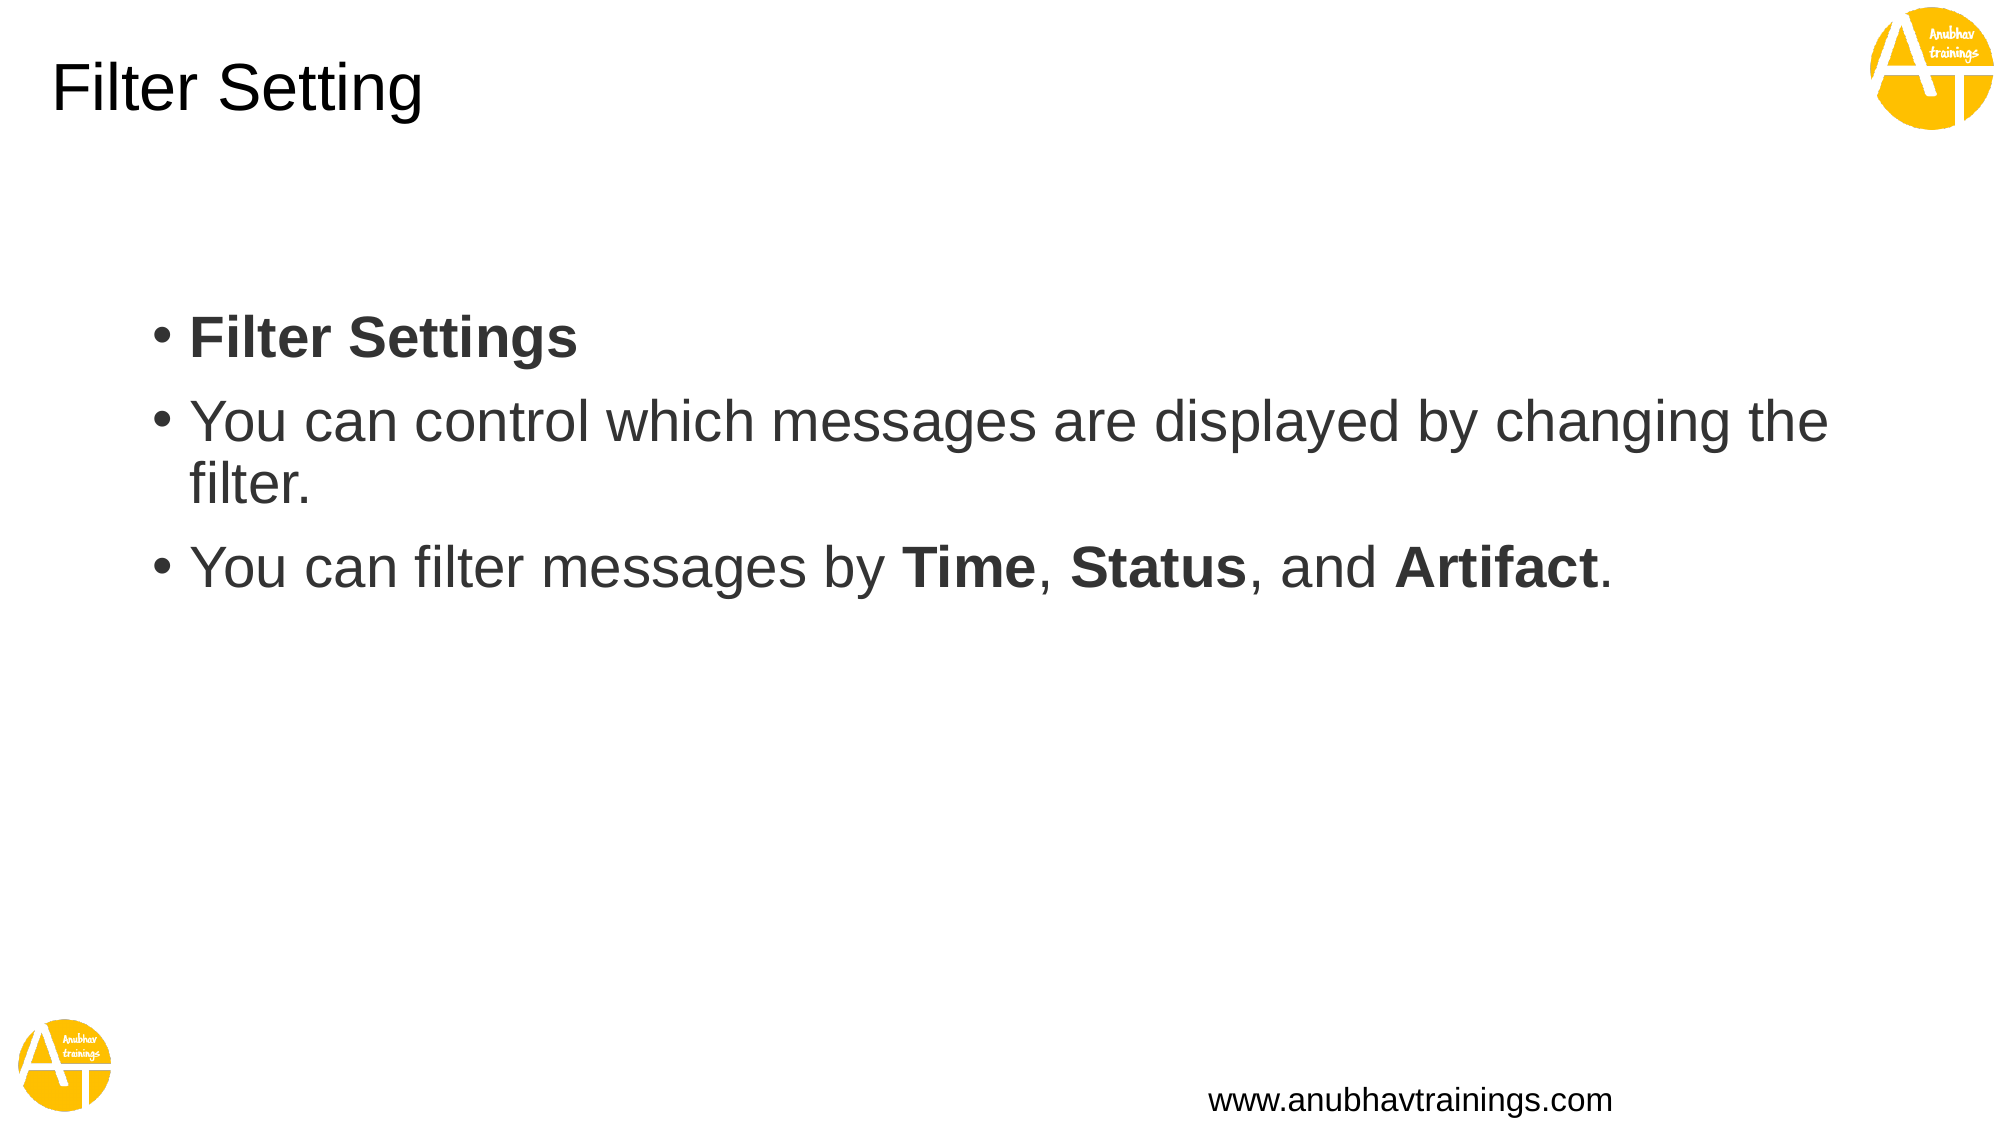

# Filter Setting
Filter Settings
You can control which messages are displayed by changing the filter.
You can filter messages by Time, Status, and Artifact.

www.anubhavtrainings.com